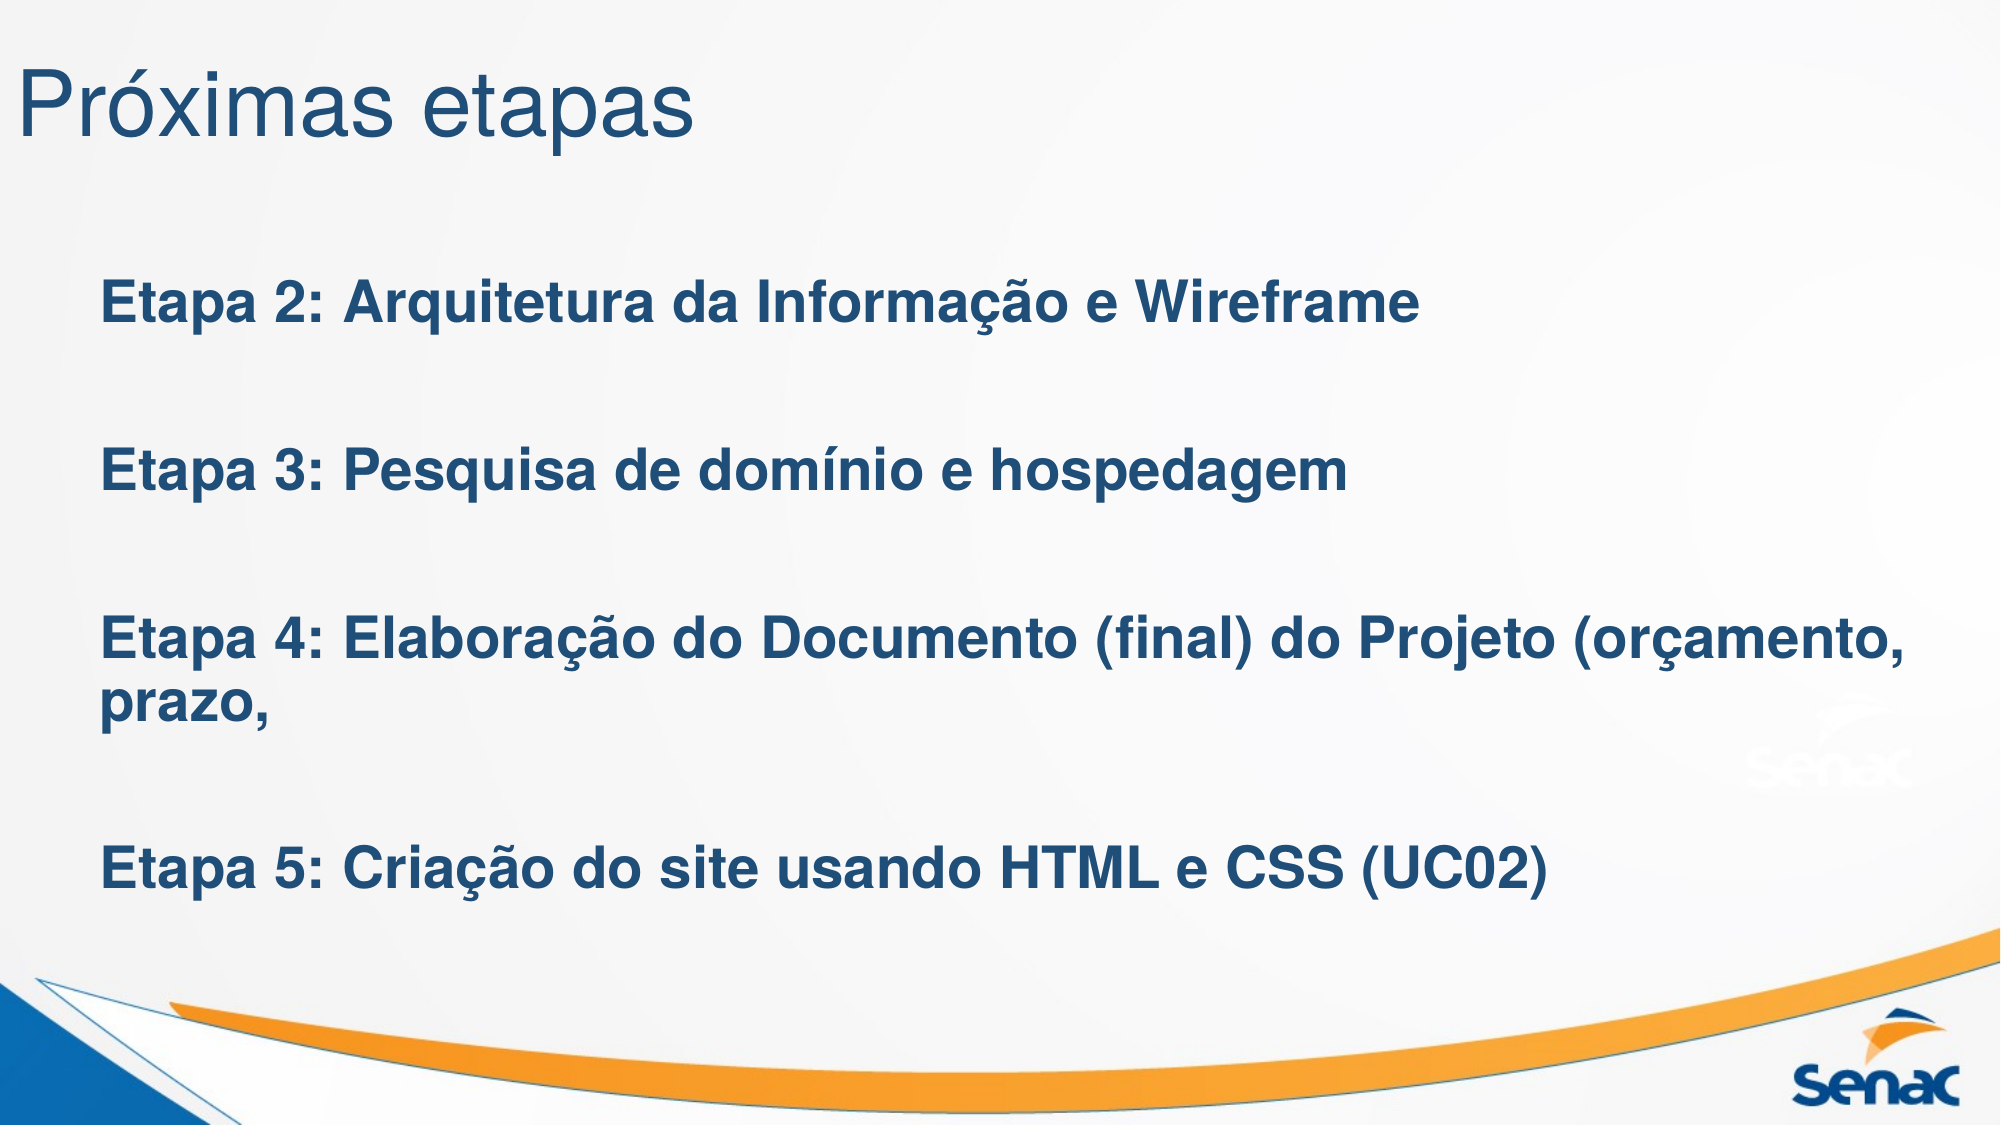

# Próximas etapas
Etapa 2: Arquitetura da Informação e Wireframe

Etapa 3: Pesquisa de domínio e hospedagem

Etapa 4: Elaboração do Documento (final) do Projeto (orçamento, prazo,

Etapa 5: Criação do site usando HTML e CSS (UC02)